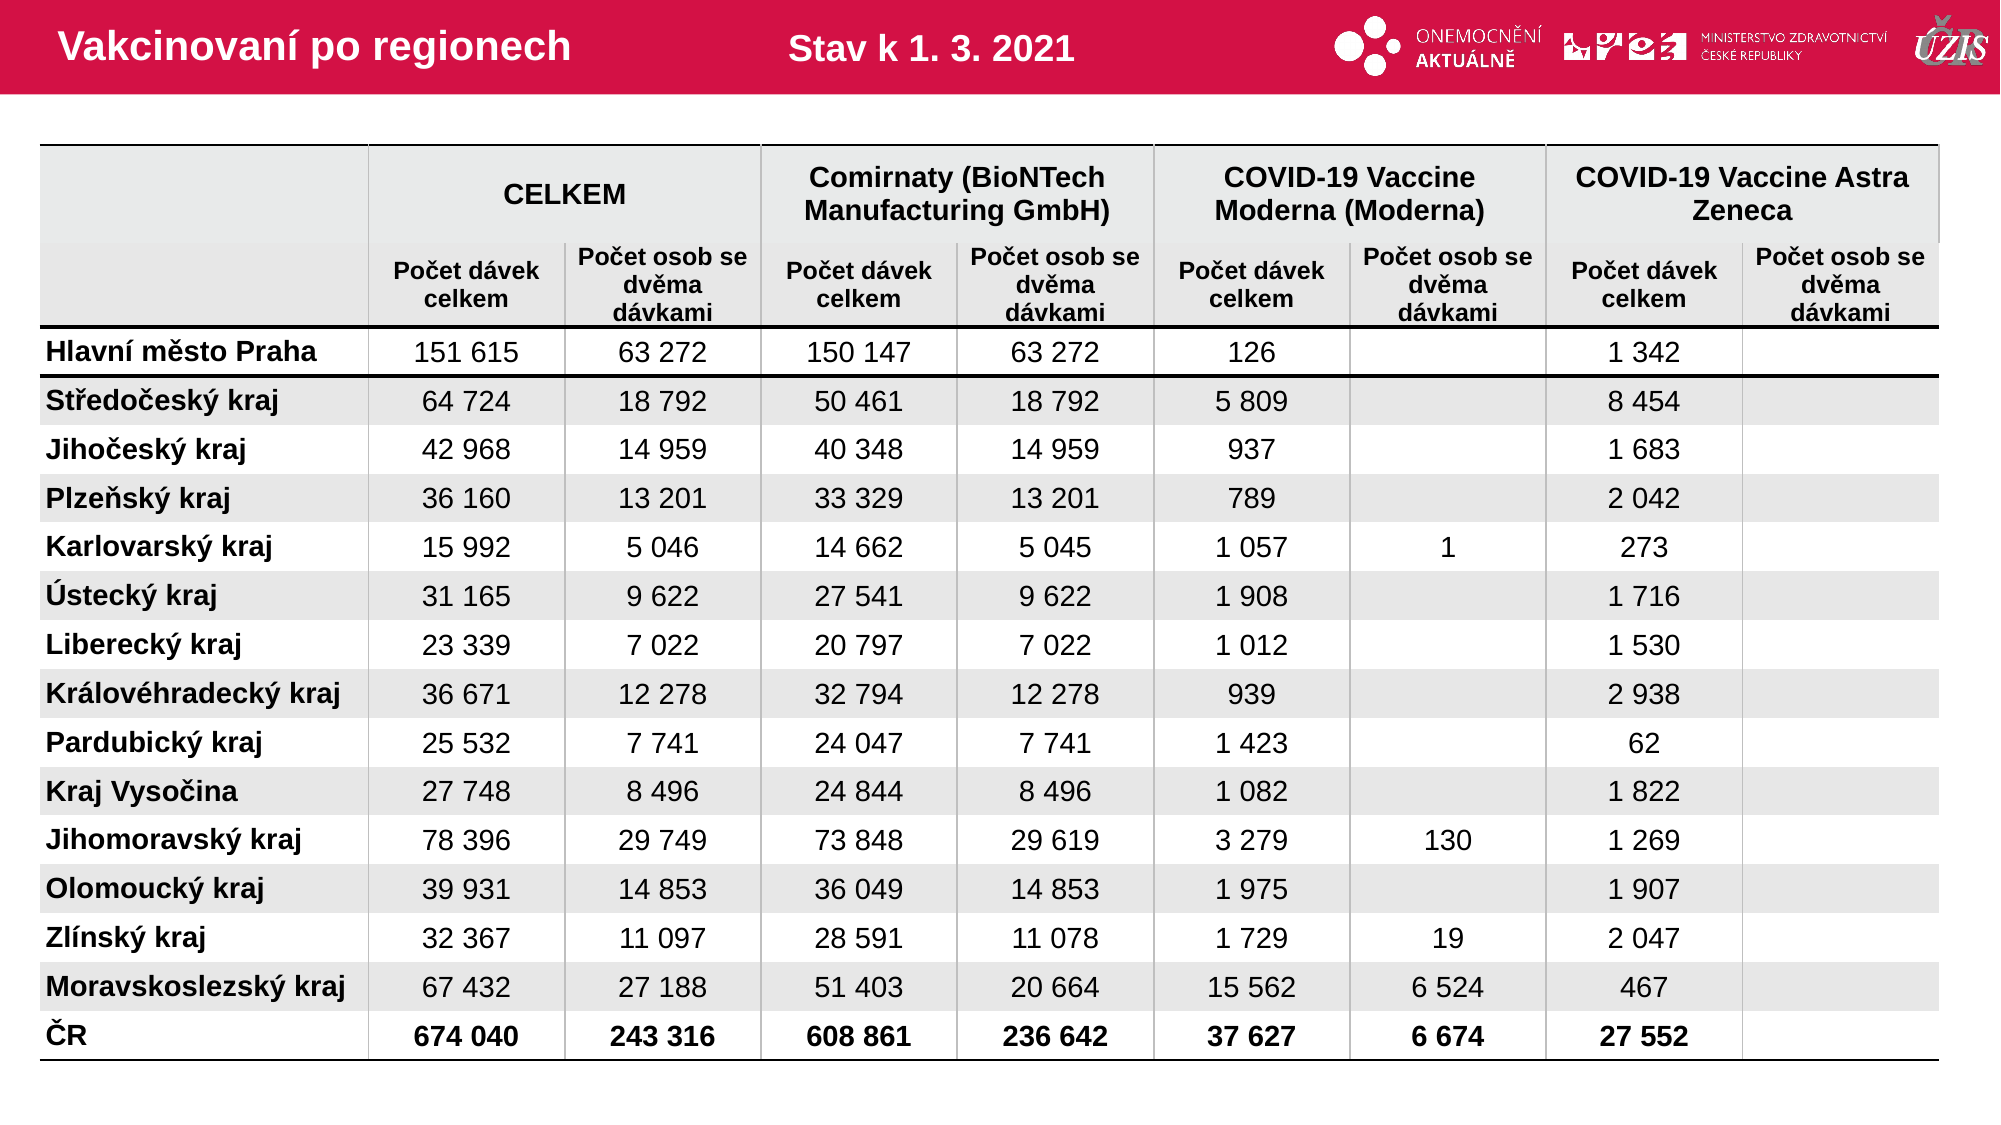

# Vakcinovaní po regionech
Stav k 1. 3. 2021
|  | CELKEM |  | Comirnaty (BioNTech Manufacturing GmbH) |  | COVID-19 Vaccine Moderna (Moderna) |  | COVID-19 Vaccine Astra Zeneca |  |
| --- | --- | --- | --- | --- | --- | --- | --- | --- |
|  | Počet dávek celkem | Počet osob se dvěma dávkami | Počet dávek celkem | Počet osob se dvěma dávkami | Počet dávek celkem | Počet osob se dvěma dávkami | Počet dávek celkem | Počet osob se dvěma dávkami |
| Hlavní město Praha | 151 615 | 63 272 | 150 147 | 63 272 | 126 |  | 1 342 |  |
| Středočeský kraj | 64 724 | 18 792 | 50 461 | 18 792 | 5 809 |  | 8 454 |  |
| Jihočeský kraj | 42 968 | 14 959 | 40 348 | 14 959 | 937 |  | 1 683 |  |
| Plzeňský kraj | 36 160 | 13 201 | 33 329 | 13 201 | 789 |  | 2 042 |  |
| Karlovarský kraj | 15 992 | 5 046 | 14 662 | 5 045 | 1 057 | 1 | 273 |  |
| Ústecký kraj | 31 165 | 9 622 | 27 541 | 9 622 | 1 908 |  | 1 716 |  |
| Liberecký kraj | 23 339 | 7 022 | 20 797 | 7 022 | 1 012 |  | 1 530 |  |
| Královéhradecký kraj | 36 671 | 12 278 | 32 794 | 12 278 | 939 |  | 2 938 |  |
| Pardubický kraj | 25 532 | 7 741 | 24 047 | 7 741 | 1 423 |  | 62 |  |
| Kraj Vysočina | 27 748 | 8 496 | 24 844 | 8 496 | 1 082 |  | 1 822 |  |
| Jihomoravský kraj | 78 396 | 29 749 | 73 848 | 29 619 | 3 279 | 130 | 1 269 |  |
| Olomoucký kraj | 39 931 | 14 853 | 36 049 | 14 853 | 1 975 |  | 1 907 |  |
| Zlínský kraj | 32 367 | 11 097 | 28 591 | 11 078 | 1 729 | 19 | 2 047 |  |
| Moravskoslezský kraj | 67 432 | 27 188 | 51 403 | 20 664 | 15 562 | 6 524 | 467 |  |
| ČR | 674 040 | 243 316 | 608 861 | 236 642 | 37 627 | 6 674 | 27 552 |  |